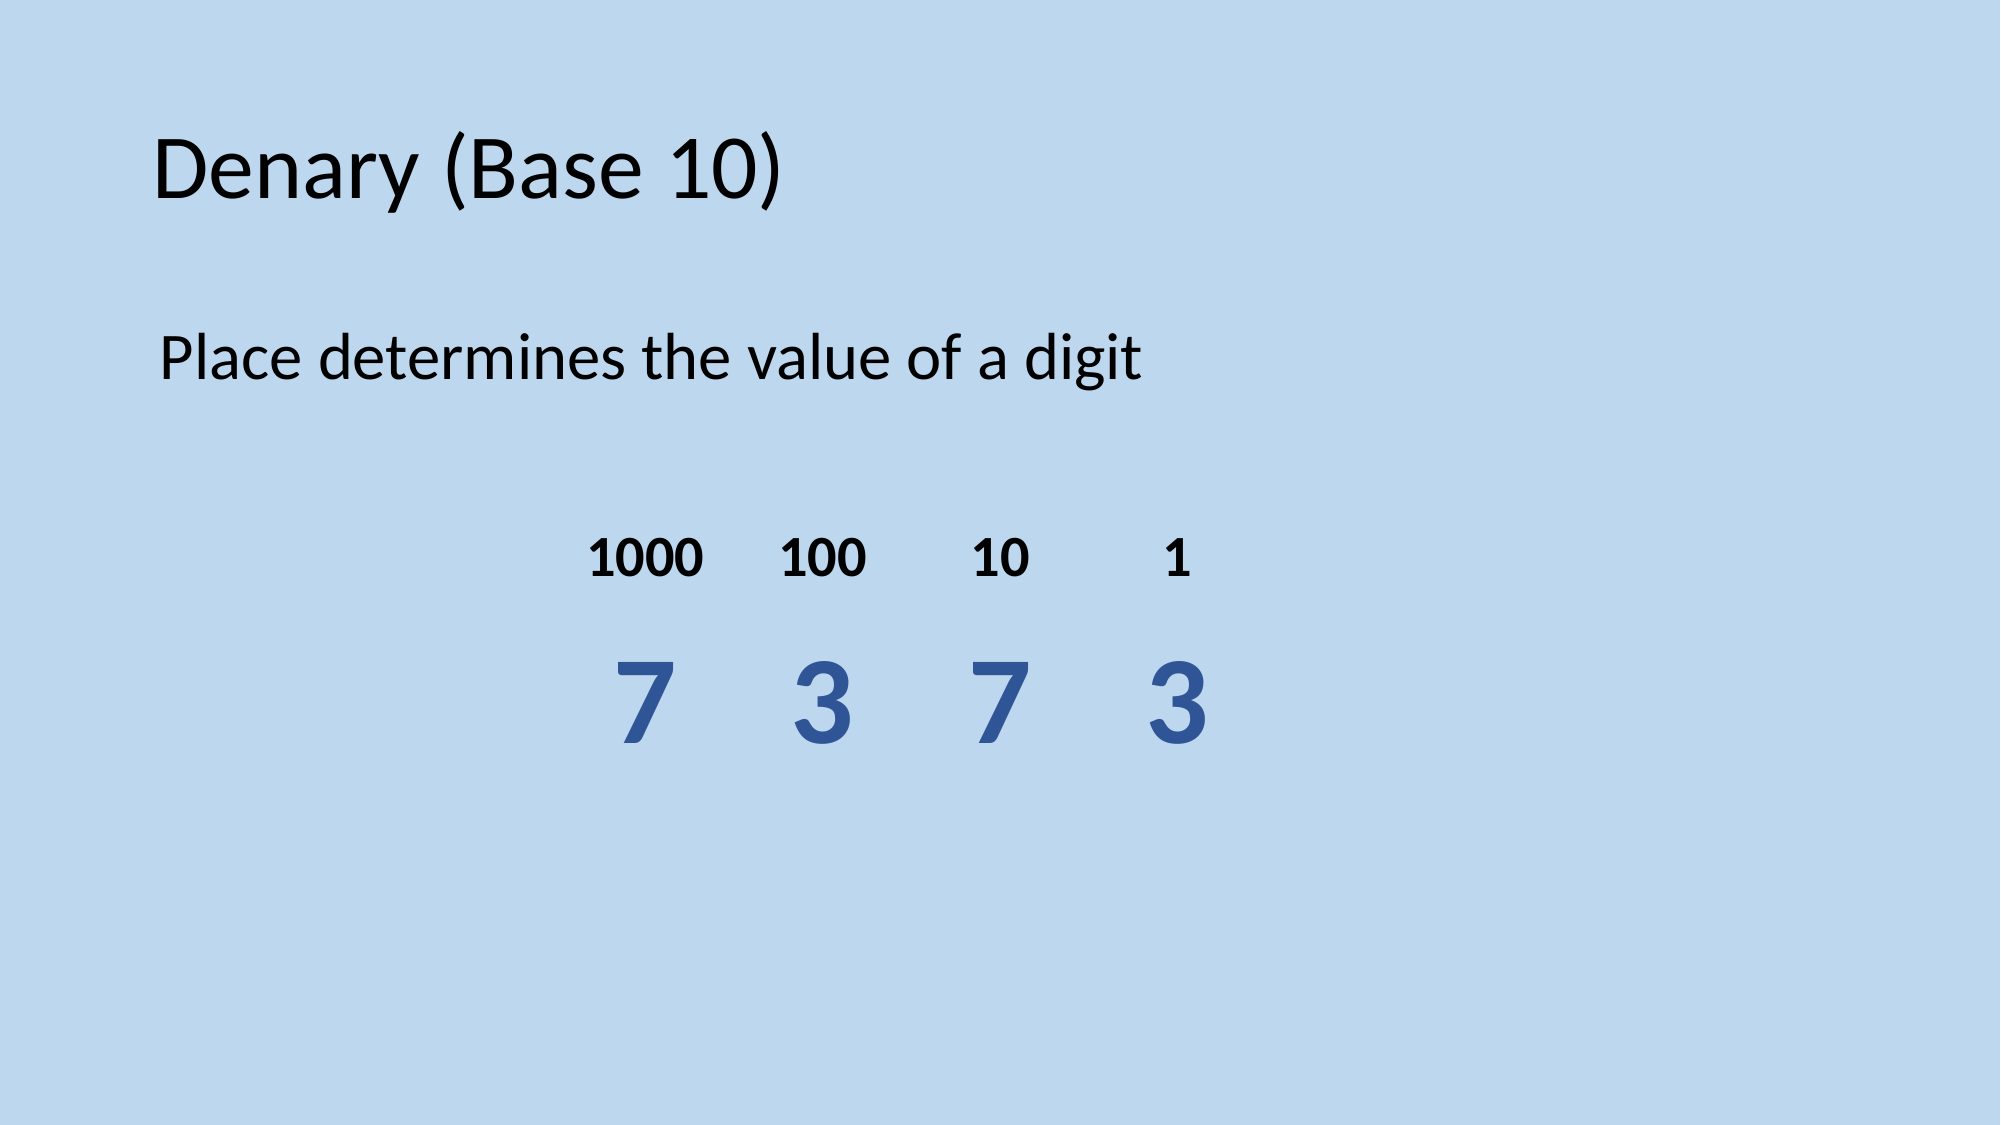

# Denary (Base 10)
Place determines the value of a digit
1
100
10
1000
7
3
7
3